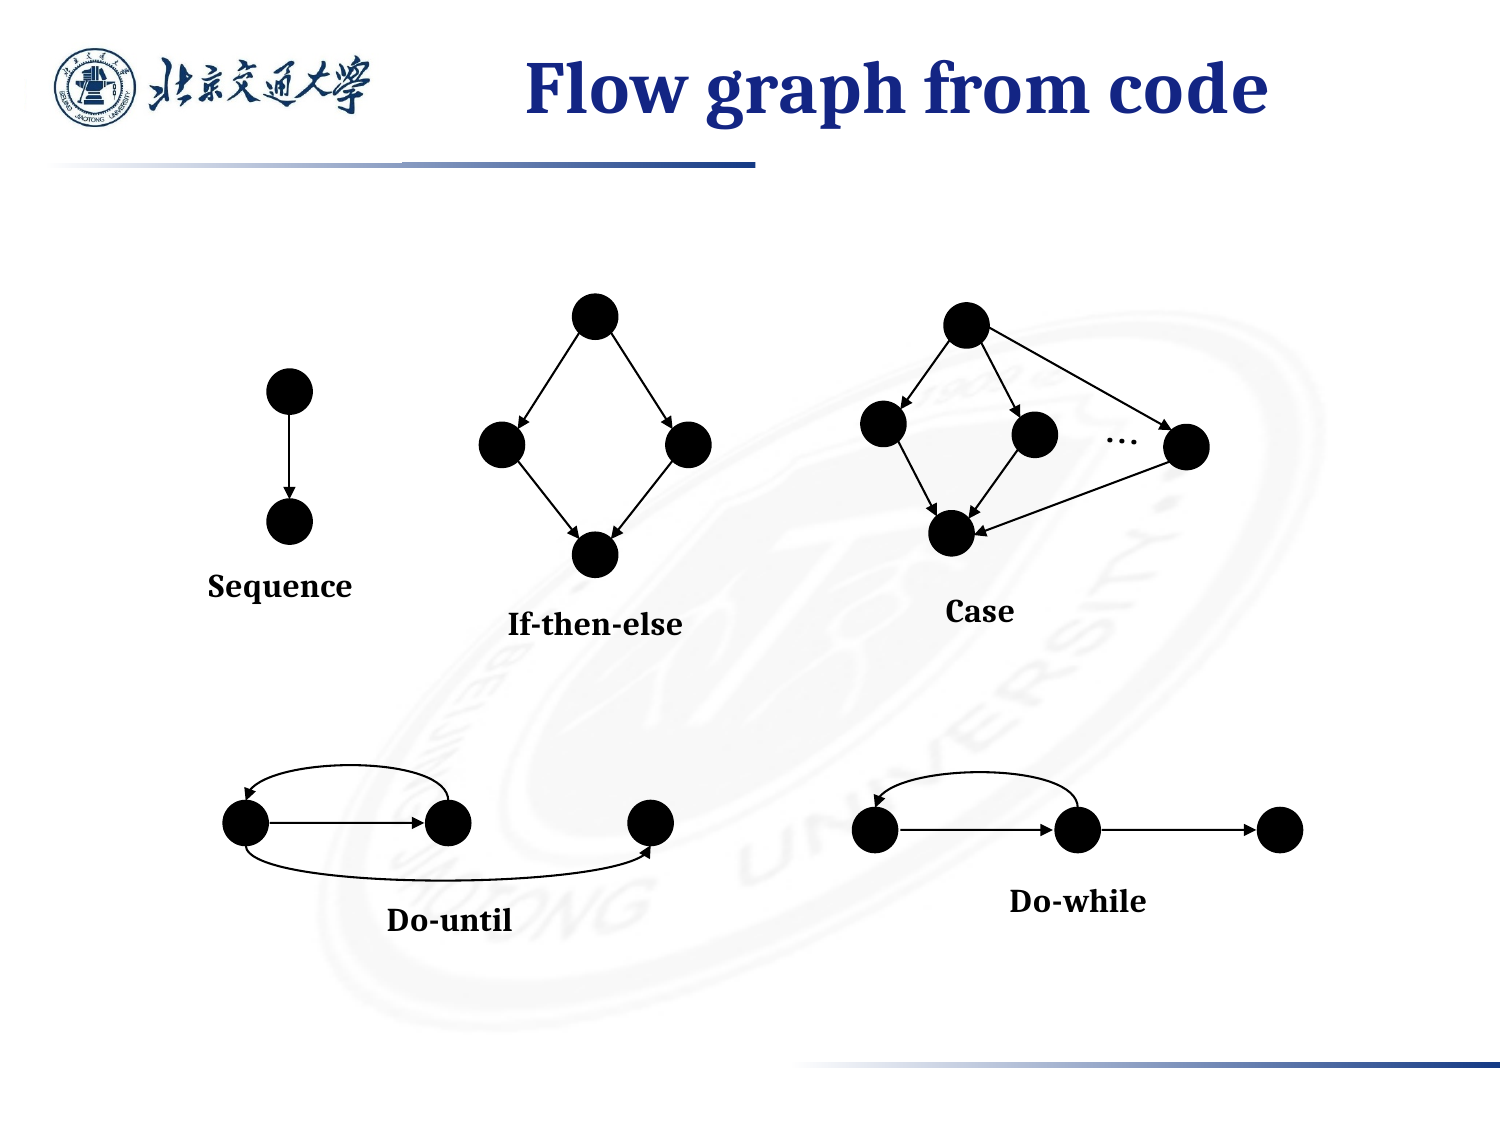

# Flow graph from code

.
.
.

Sequence
Case
If-then-else

Do-while
Do-until